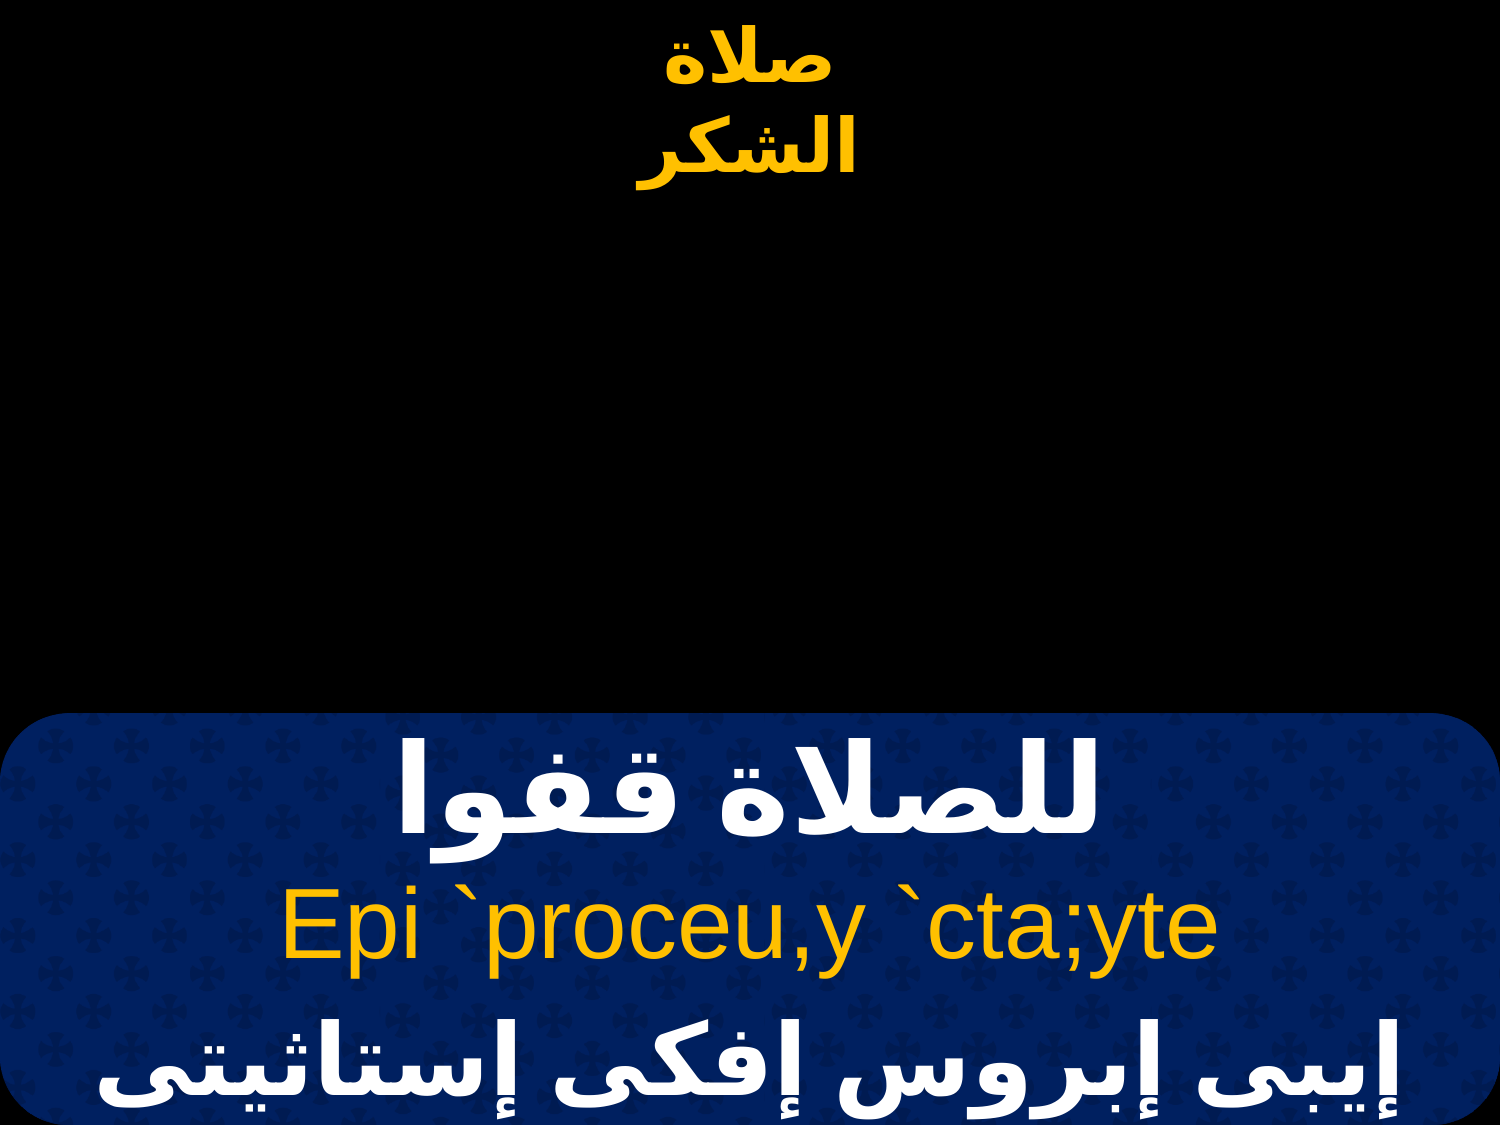

للصلاة قفوا
Epi `proceu,y `cta;yte
إيبى إبروس إفكى إستاثيتى